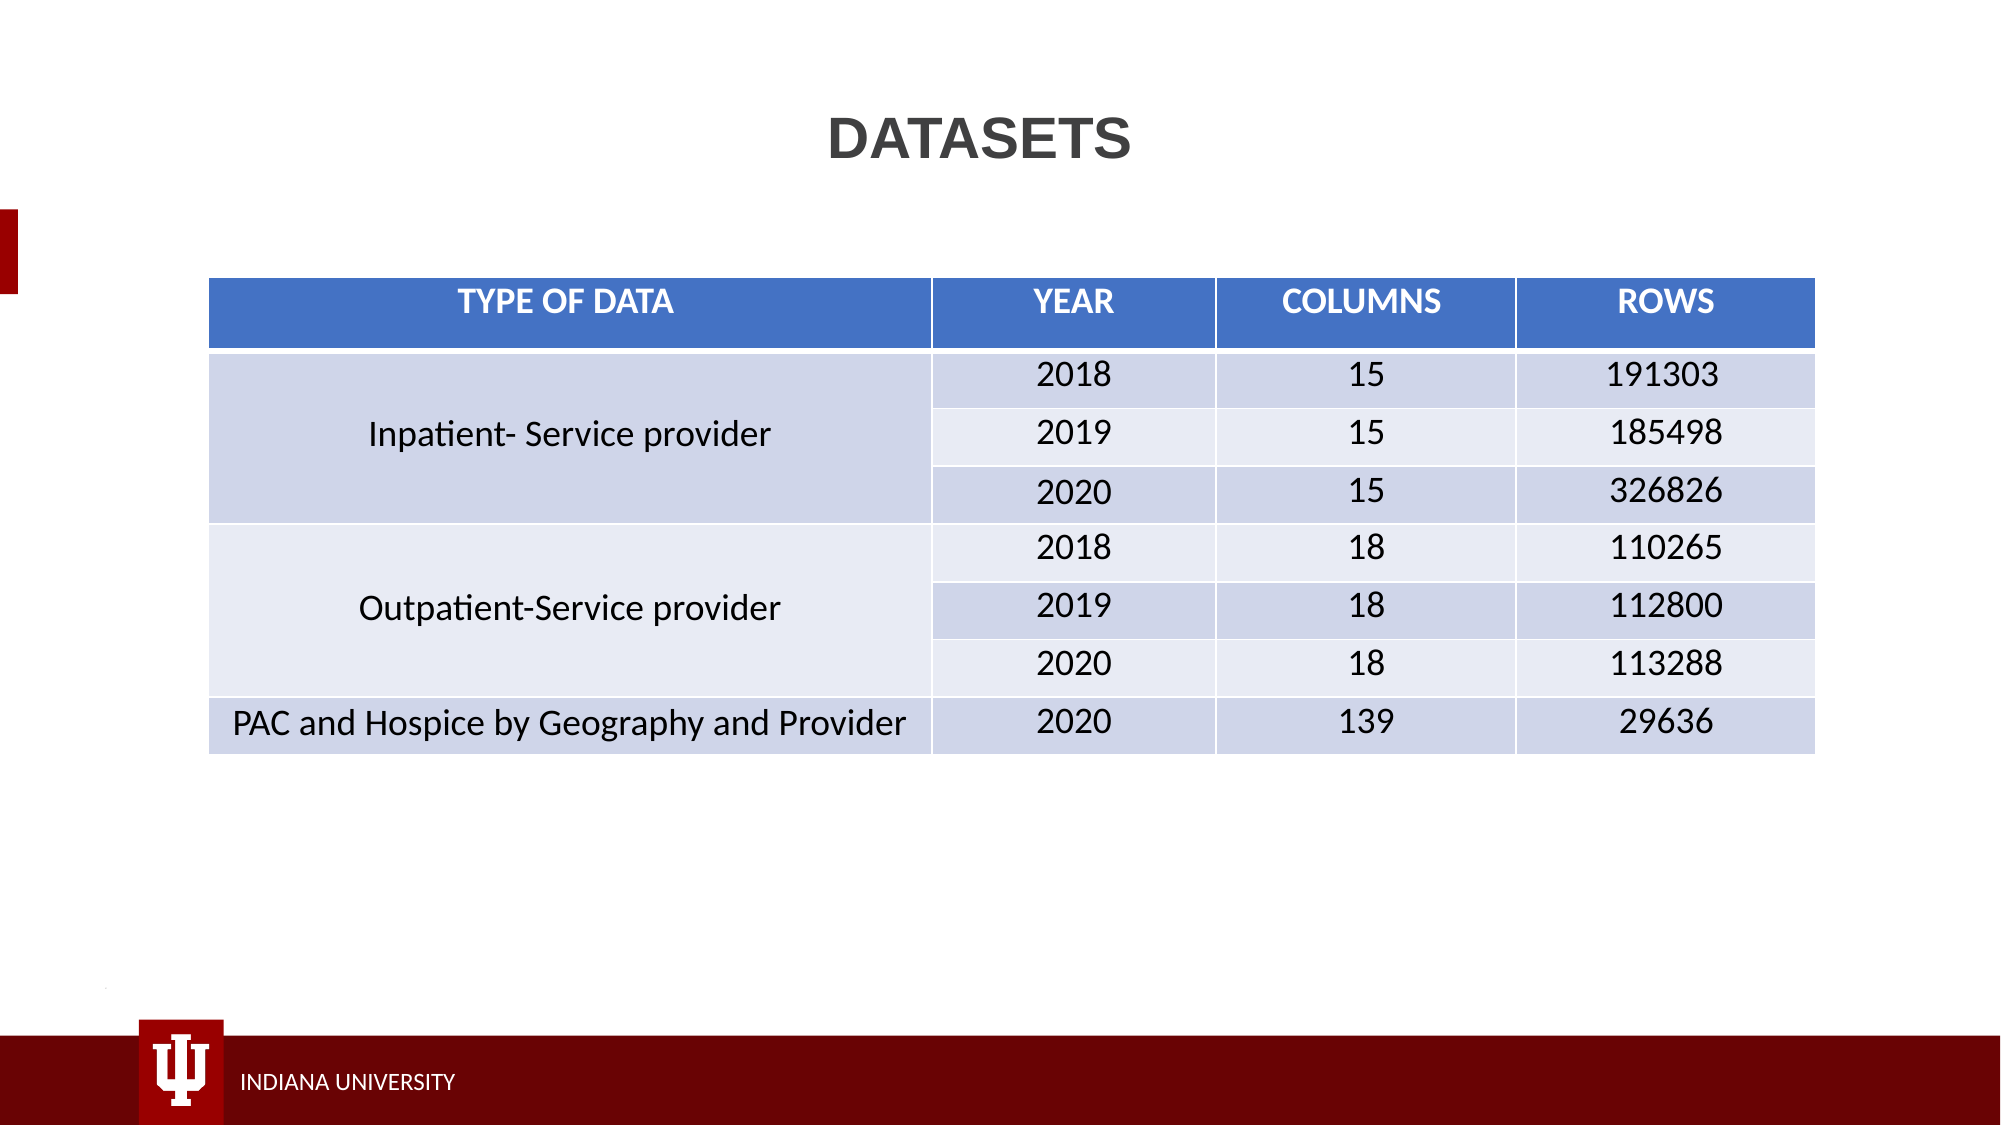

# DATASETS
| TYPE OF DATA ​ | YEAR​ | COLUMNS ​ | ROWS​ |
| --- | --- | --- | --- |
| Inpatient- Service provider​ | 2018​ | 15​ | 191303 ​ |
|  | 2019​ | 15​ | 185498​ |
|  | 2020​ | 15​ | 326826​ |
| Outpatient-Service provider​ | 2018​ | 18​ | 110265​ |
|  | 2019​ | 18​ | 112800​ |
|  | 2020​ | 18​ | 113288​ |
| PAC and Hospice by Geography and Provider​ | 2020​ | 139​ | 29636​ |